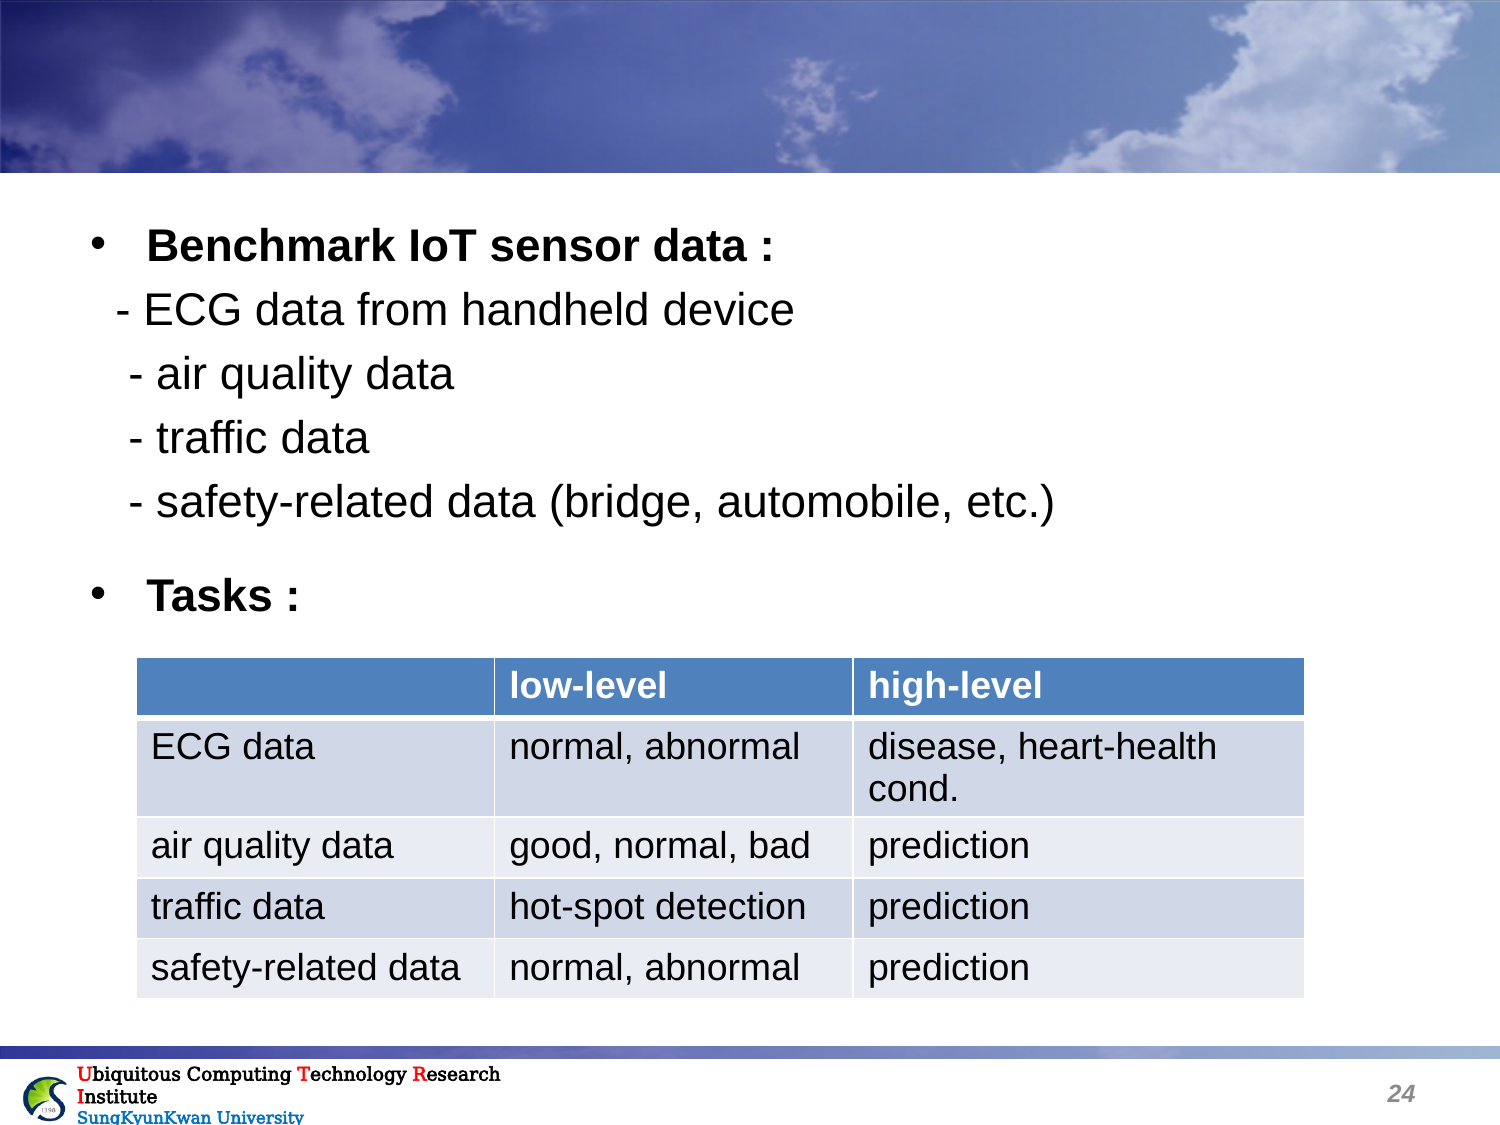

#
Benchmark IoT sensor data :
  - ECG data from handheld device
   - air quality data
   - traffic data
   - safety-related data (bridge, automobile, etc.)

Tasks :

|  | low-level | high-level |
| --- | --- | --- |
| ECG data | normal, abnormal | disease, heart-health cond. |
| air quality data | good, normal, bad | prediction |
| traffic data | hot-spot detection | prediction |
| safety-related data | normal, abnormal | prediction |
24